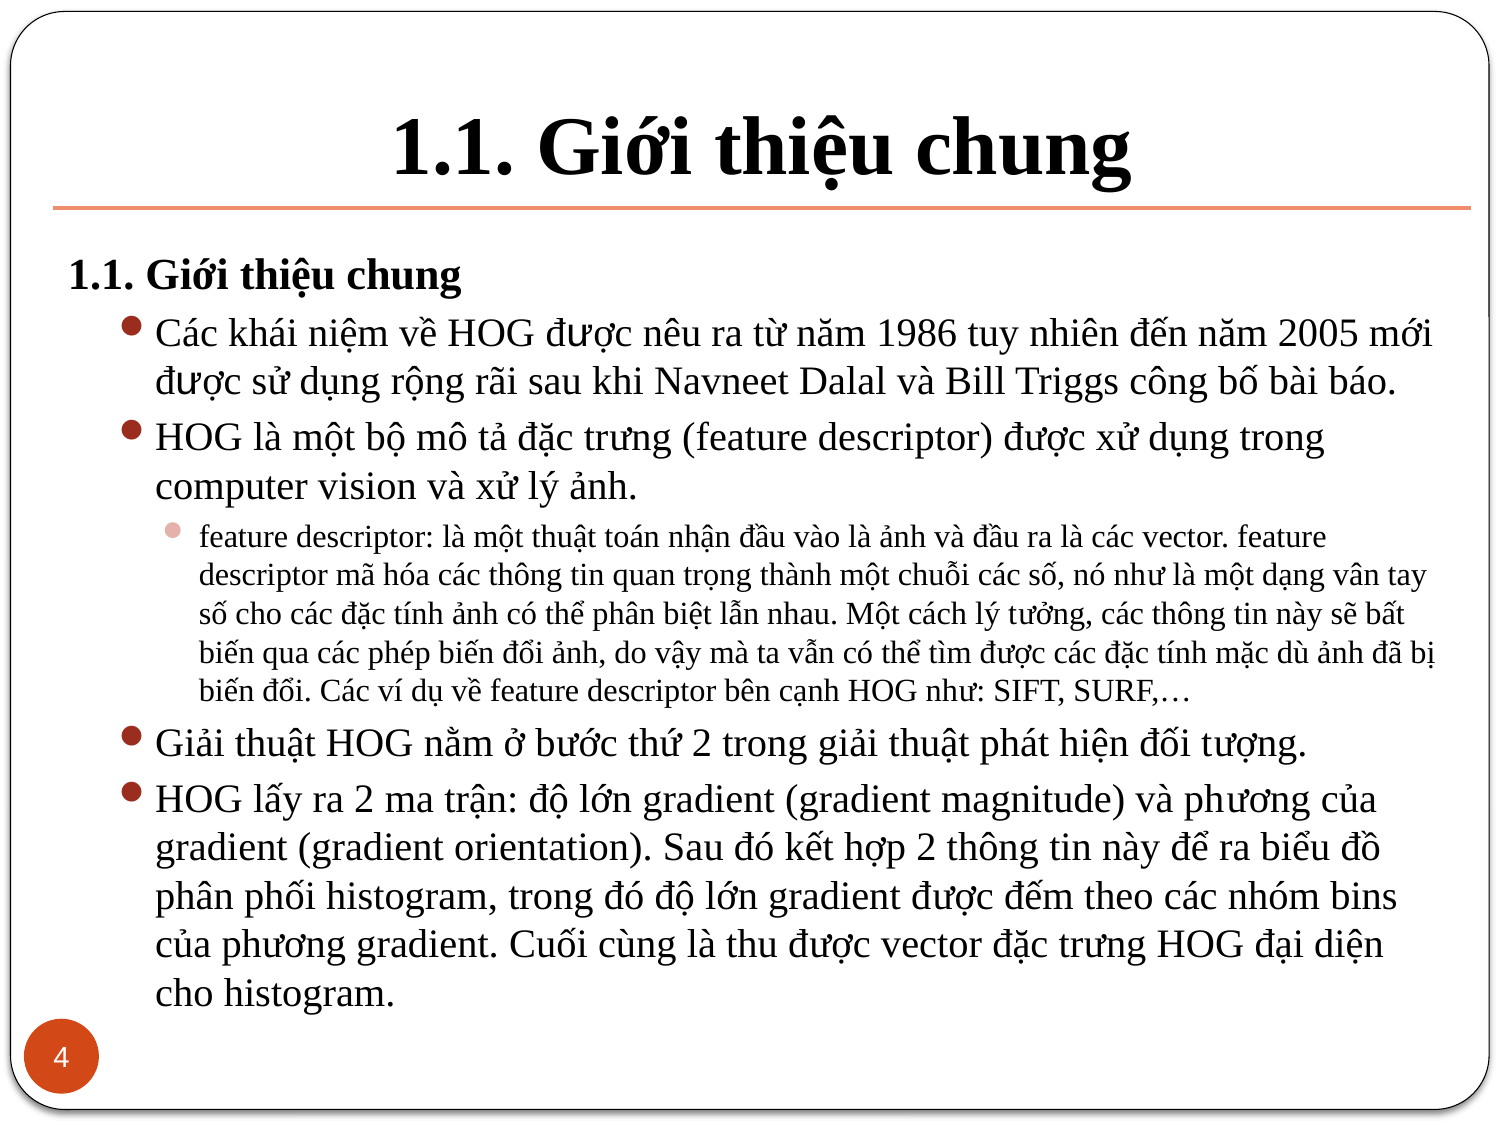

# 1.1. Giới thiệu chung
1.1. Giới thiệu chung
Các khái niệm về HOG được nêu ra từ năm 1986 tuy nhiên đến năm 2005 mới được sử dụng rộng rãi sau khi Navneet Dalal và Bill Triggs công bố bài báo.
HOG là một bộ mô tả đặc trưng (feature descriptor) được xử dụng trong computer vision và xử lý ảnh.
feature descriptor: là một thuật toán nhận đầu vào là ảnh và đầu ra là các vector. feature descriptor mã hóa các thông tin quan trọng thành một chuỗi các số, nó như là một dạng vân tay số cho các đặc tính ảnh có thể phân biệt lẫn nhau. Một cách lý tưởng, các thông tin này sẽ bất biến qua các phép biến đổi ảnh, do vậy mà ta vẫn có thể tìm được các đặc tính mặc dù ảnh đã bị biến đổi. Các ví dụ về feature descriptor bên cạnh HOG như: SIFT, SURF,…
Giải thuật HOG nằm ở bước thứ 2 trong giải thuật phát hiện đối tượng.
HOG lấy ra 2 ma trận: độ lớn gradient (gradient magnitude) và phương của gradient (gradient orientation). Sau đó kết hợp 2 thông tin này để ra biểu đồ phân phối histogram, trong đó độ lớn gradient được đếm theo các nhóm bins của phương gradient. Cuối cùng là thu được vector đặc trưng HOG đại diện cho histogram.

4